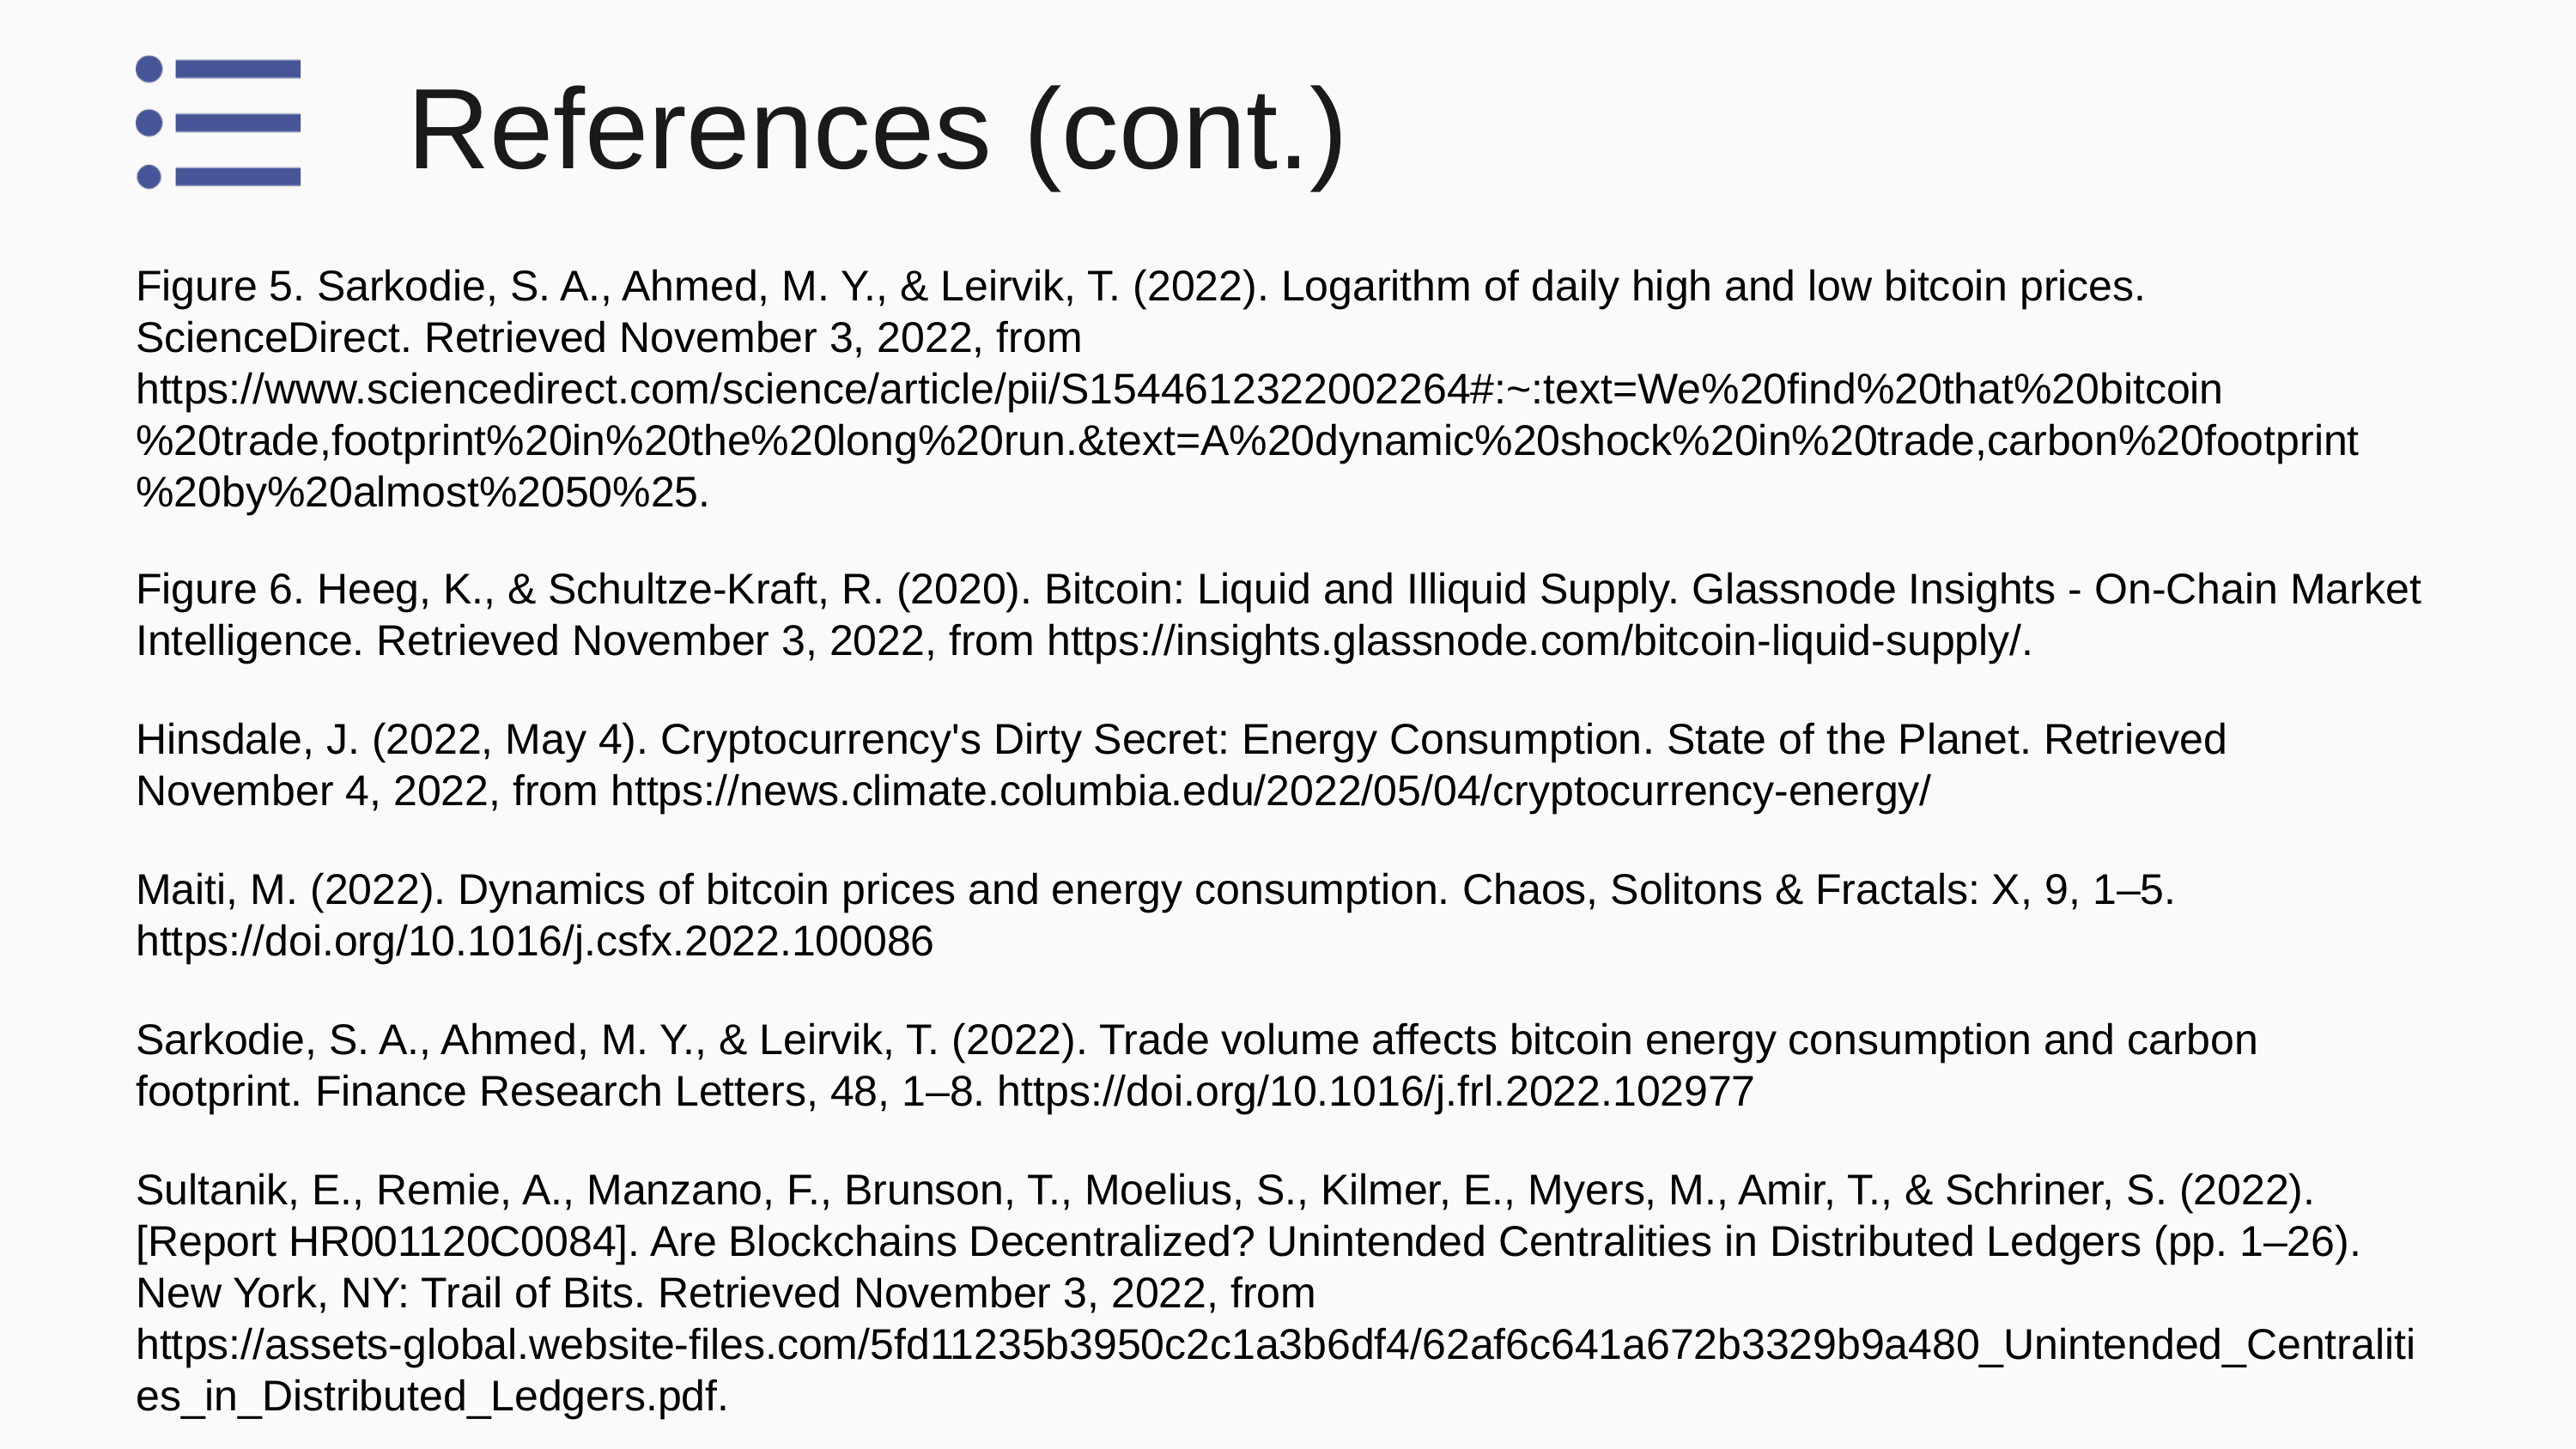

References (cont.)

Figure 5. Sarkodie, S. A., Ahmed, M. Y., & Leirvik, T. (2022). Logarithm of daily high and low bitcoin prices. ScienceDirect. Retrieved November 3, 2022, from https://www.sciencedirect.com/science/article/pii/S1544612322002264#:~:text=We%20find%20that%20bitcoin%20trade,footprint%20in%20the%20long%20run.&text=A%20dynamic%20shock%20in%20trade,carbon%20footprint%20by%20almost%2050%25.
Figure 6. Heeg, K., & Schultze-Kraft, R. (2020). Bitcoin: Liquid and Illiquid Supply. Glassnode Insights - On-Chain Market Intelligence. Retrieved November 3, 2022, from https://insights.glassnode.com/bitcoin-liquid-supply/.
Hinsdale, J. (2022, May 4). Cryptocurrency's Dirty Secret: Energy Consumption. State of the Planet. Retrieved November 4, 2022, from https://news.climate.columbia.edu/2022/05/04/cryptocurrency-energy/
Maiti, M. (2022). Dynamics of bitcoin prices and energy consumption. Chaos, Solitons & Fractals: X, 9, 1–5. https://doi.org/10.1016/j.csfx.2022.100086
Sarkodie, S. A., Ahmed, M. Y., & Leirvik, T. (2022). Trade volume affects bitcoin energy consumption and carbon footprint. Finance Research Letters, 48, 1–8. https://doi.org/10.1016/j.frl.2022.102977
Sultanik, E., Remie, A., Manzano, F., Brunson, T., Moelius, S., Kilmer, E., Myers, M., Amir, T., & Schriner, S. (2022). [Report HR001120C0084]. Are Blockchains Decentralized? Unintended Centralities in Distributed Ledgers (pp. 1–26). New York, NY: Trail of Bits. Retrieved November 3, 2022, from https://assets-global.website-files.com/5fd11235b3950c2c1a3b6df4/62af6c641a672b3329b9a480_Unintended_Centralities_in_Distributed_Ledgers.pdf.